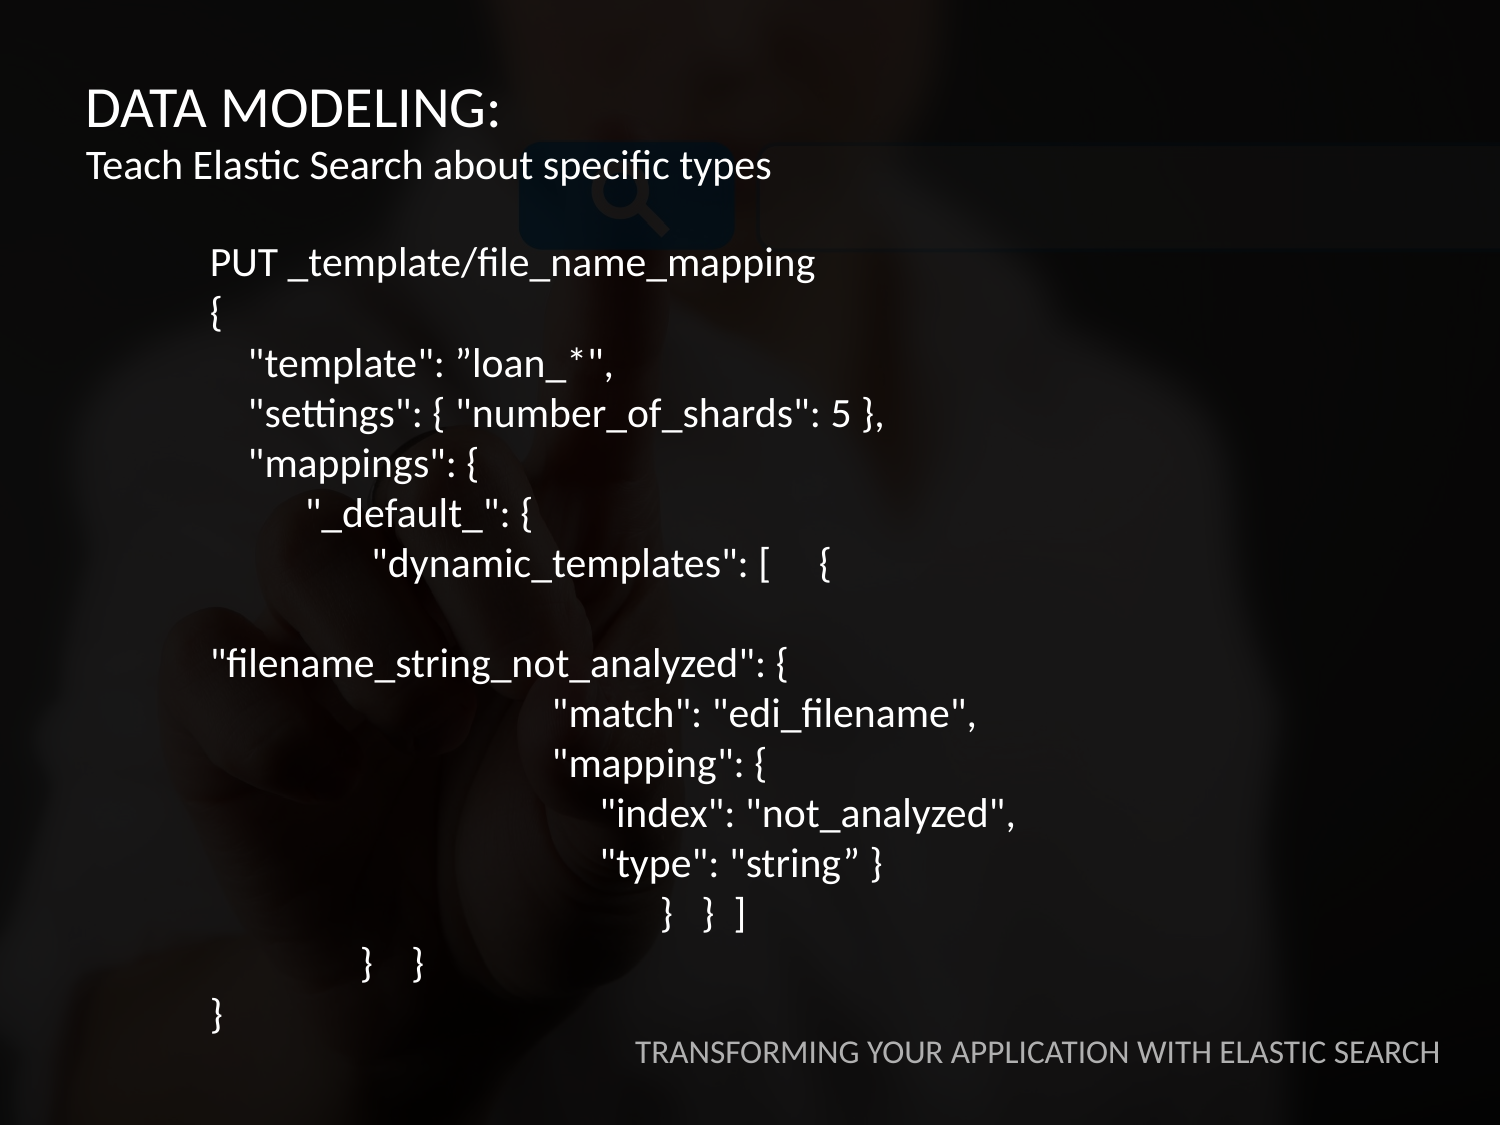

Data Modeling:
# Teach Elastic Search about specific types
PUT _template/file_name_mapping
{     
    "template": ”loan_*",
    "settings": { "number_of_shards": 5 },
    "mappings": {
          "_default_": {    
                 "dynamic_templates": [     {    
			"filename_string_not_analyzed": {
                                    "match": "edi_filename",
                                    "mapping": {        
                                         "index": "not_analyzed",
                                         "type": "string” }
			}   }  ]   
    	}    } 
}